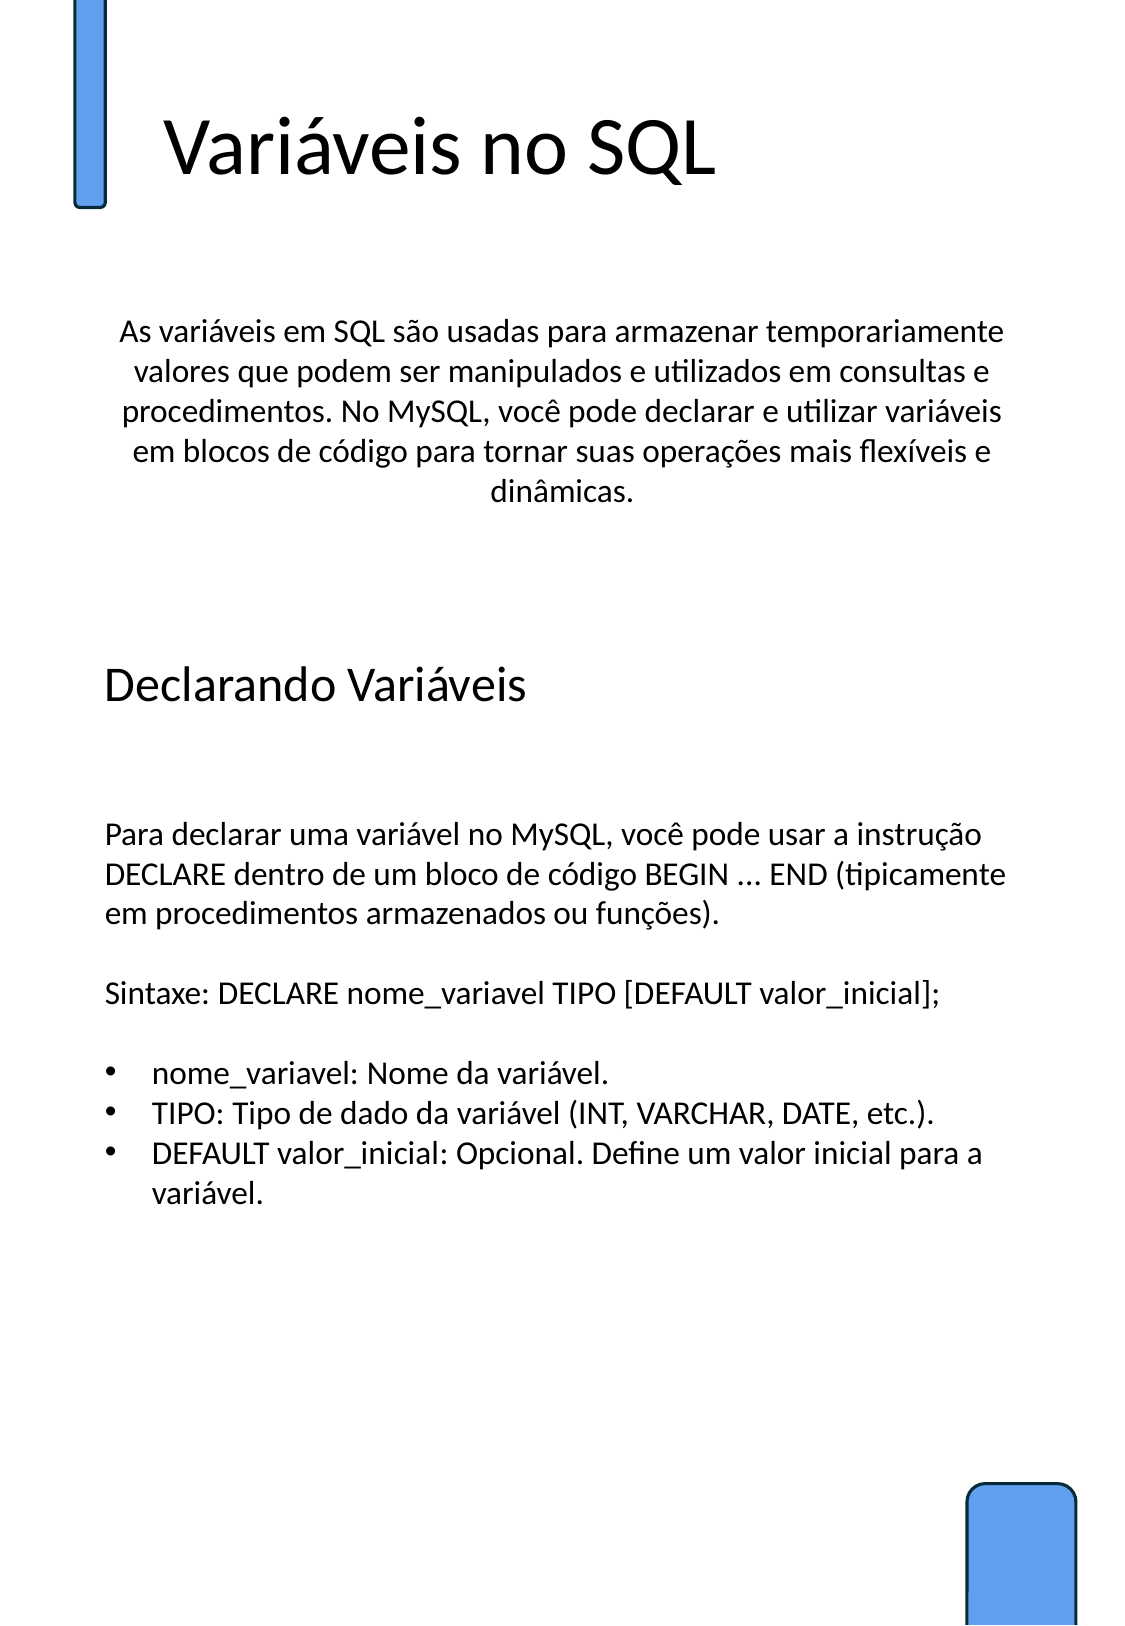

Variáveis no SQL
As variáveis em SQL são usadas para armazenar temporariamente valores que podem ser manipulados e utilizados em consultas e procedimentos. No MySQL, você pode declarar e utilizar variáveis em blocos de código para tornar suas operações mais flexíveis e dinâmicas.
Declarando Variáveis

Para declarar uma variável no MySQL, você pode usar a instrução DECLARE dentro de um bloco de código BEGIN ... END (tipicamente em procedimentos armazenados ou funções).

Sintaxe: DECLARE nome_variavel TIPO [DEFAULT valor_inicial];
nome_variavel: Nome da variável.
TIPO: Tipo de dado da variável (INT, VARCHAR, DATE, etc.).
DEFAULT valor_inicial: Opcional. Define um valor inicial para a variável.